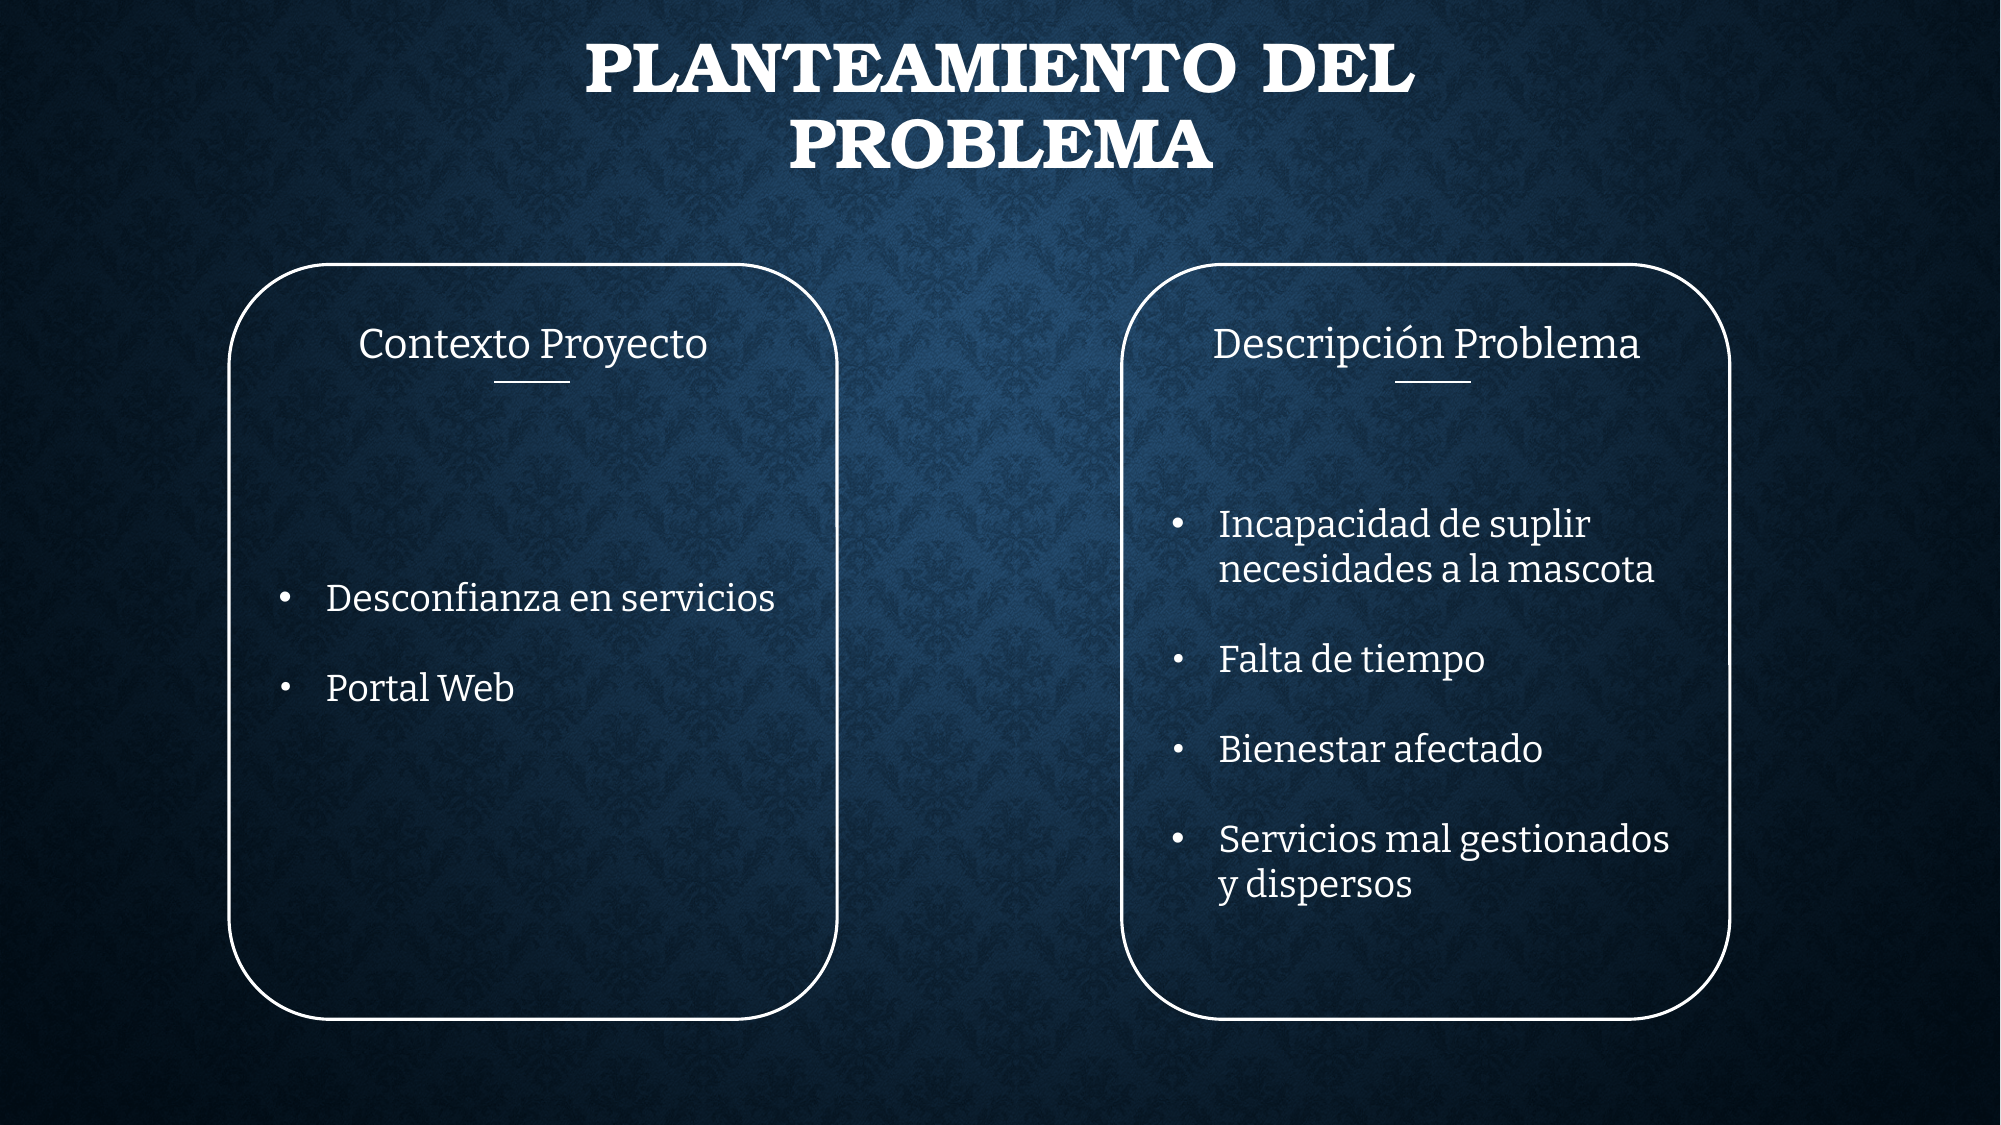

# PLANTEAMIENTO DEL PROBLEMA

Contexto Proyecto
Descripción Problema
Incapacidad de suplir necesidades a la mascota

Falta de tiempo

Bienestar afectado

Servicios mal gestionados y dispersos
Desconfianza en servicios

Portal Web